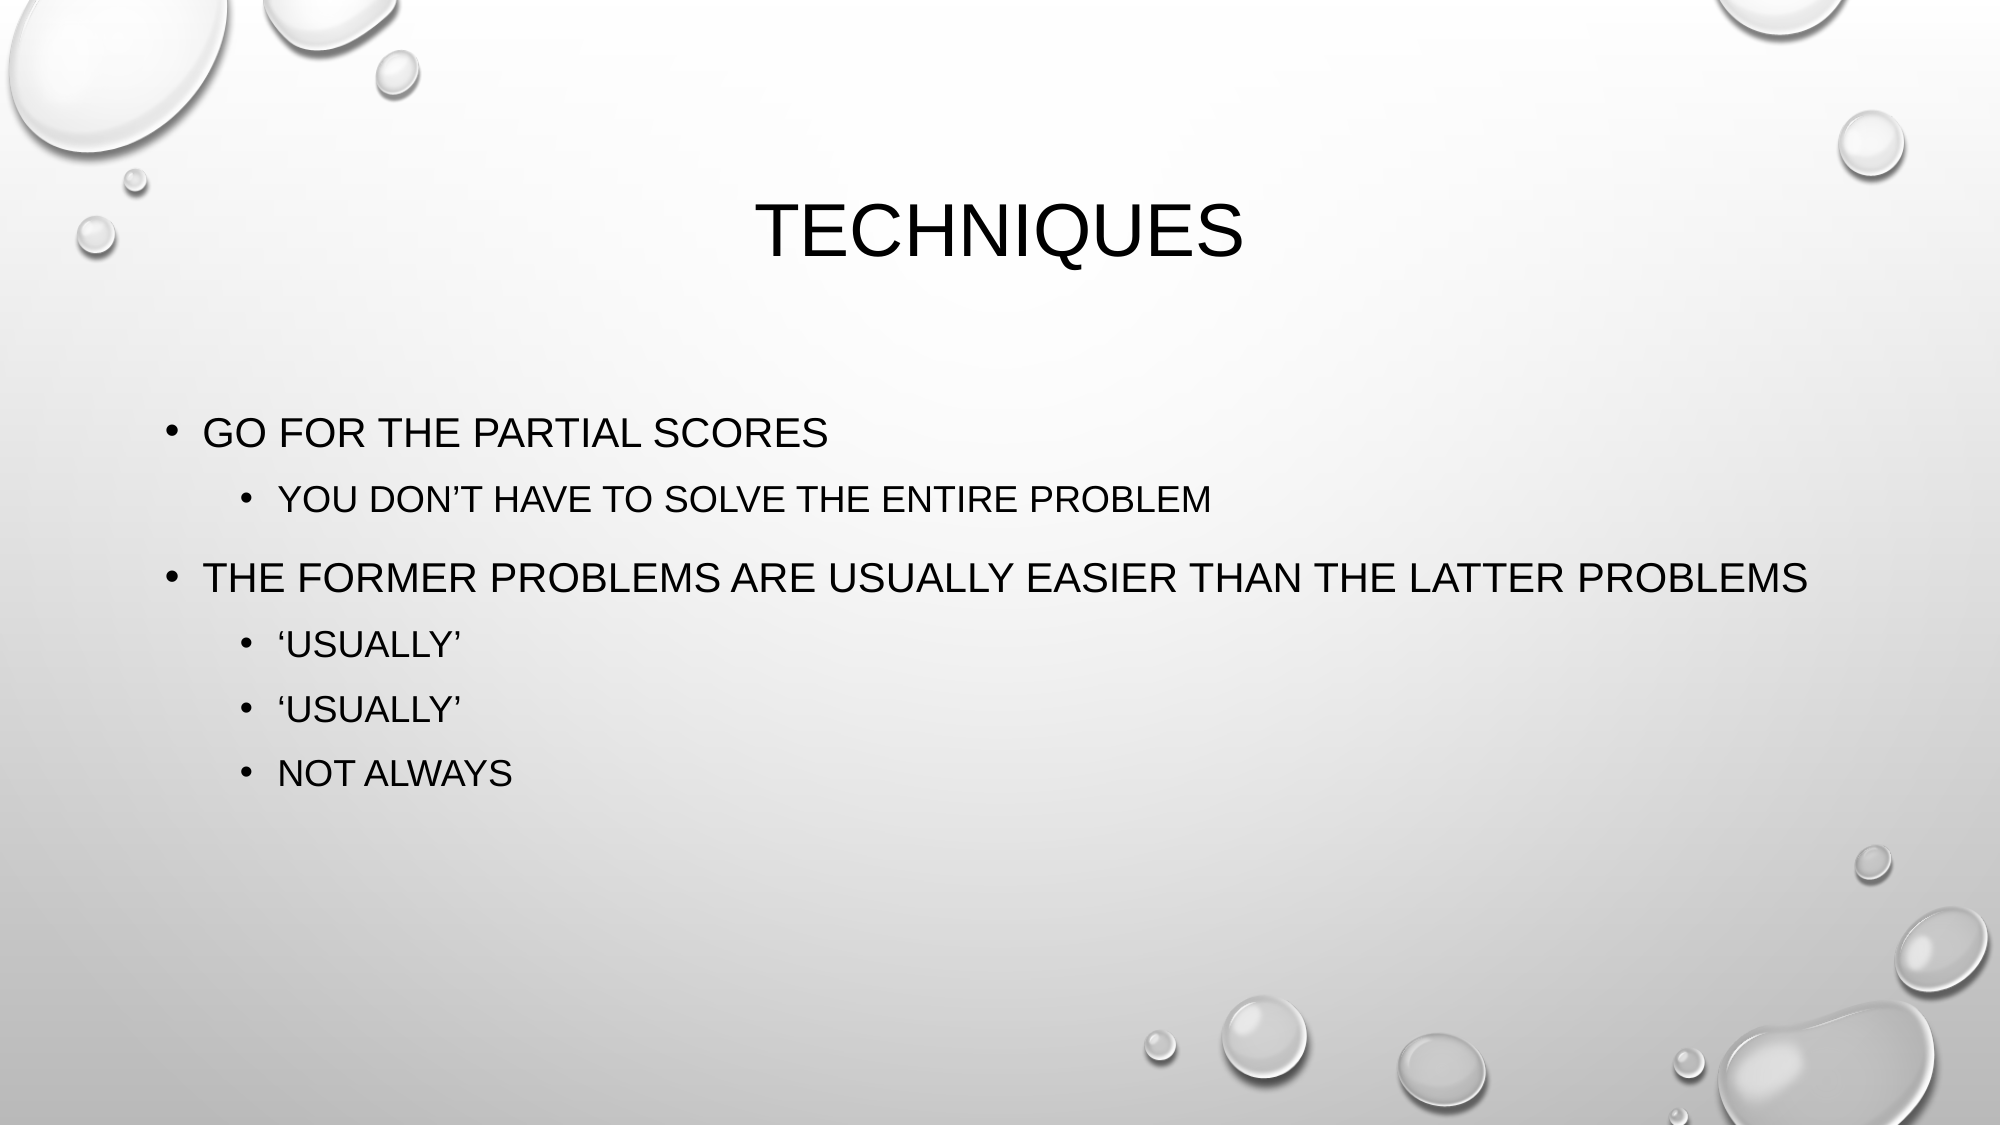

# Techniques
Go for the partial scores
You don’t have to solve the entire problem
the former problems are usually easier than the latter problems
‘usually’
‘usually’
Not always